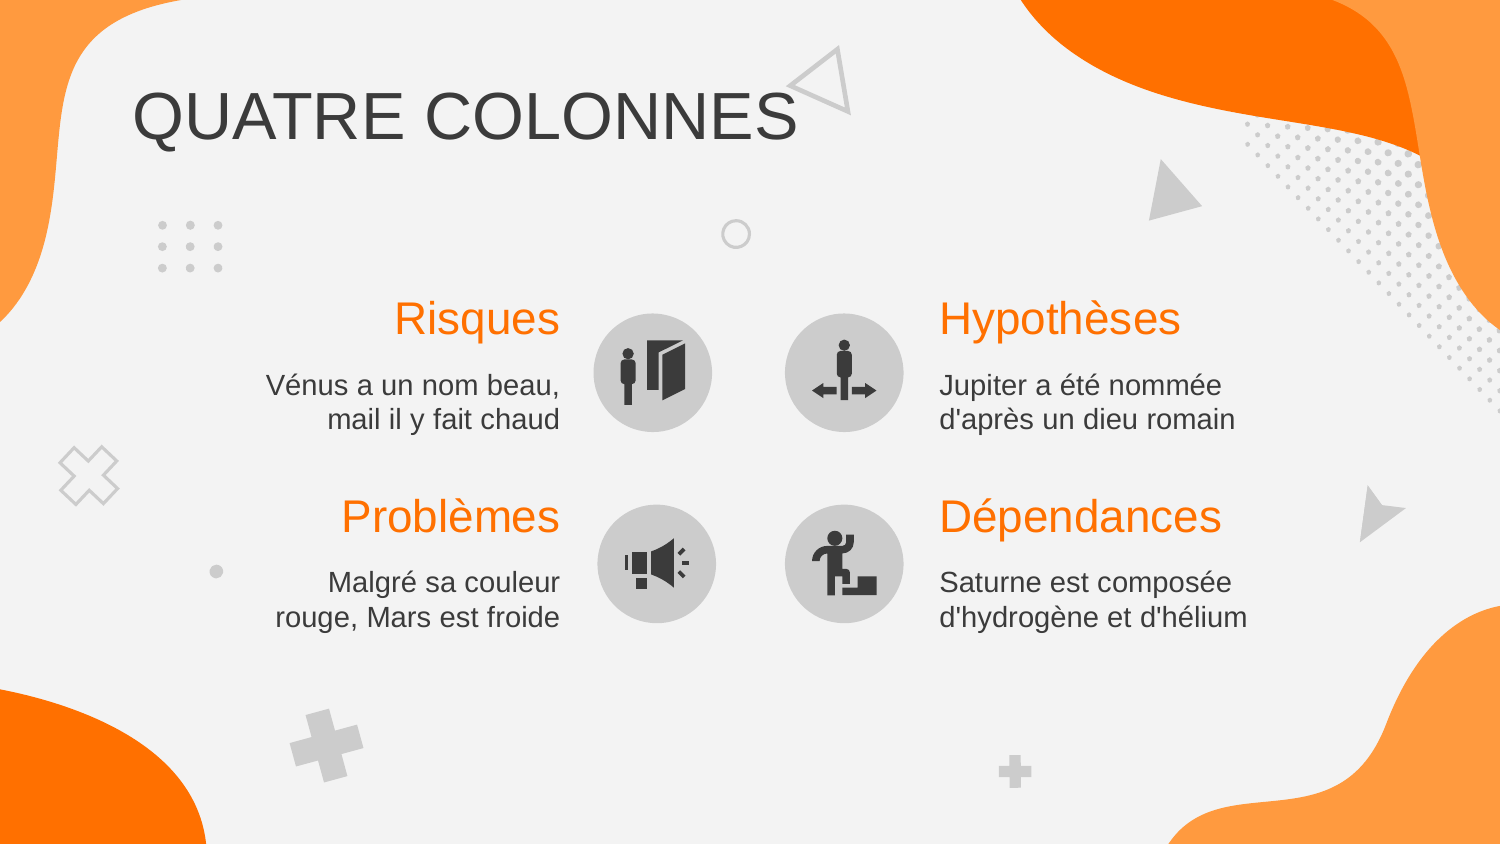

QUATRE COLONNES
# Risques
Hypothèses

Vénus a un nom beau, mail il y fait chaud
Jupiter a été nommée d'après un dieu romain
Problèmes
Dépendances

Malgré sa couleur rouge, Mars est froide
Saturne est composée d'hydrogène et d'hélium